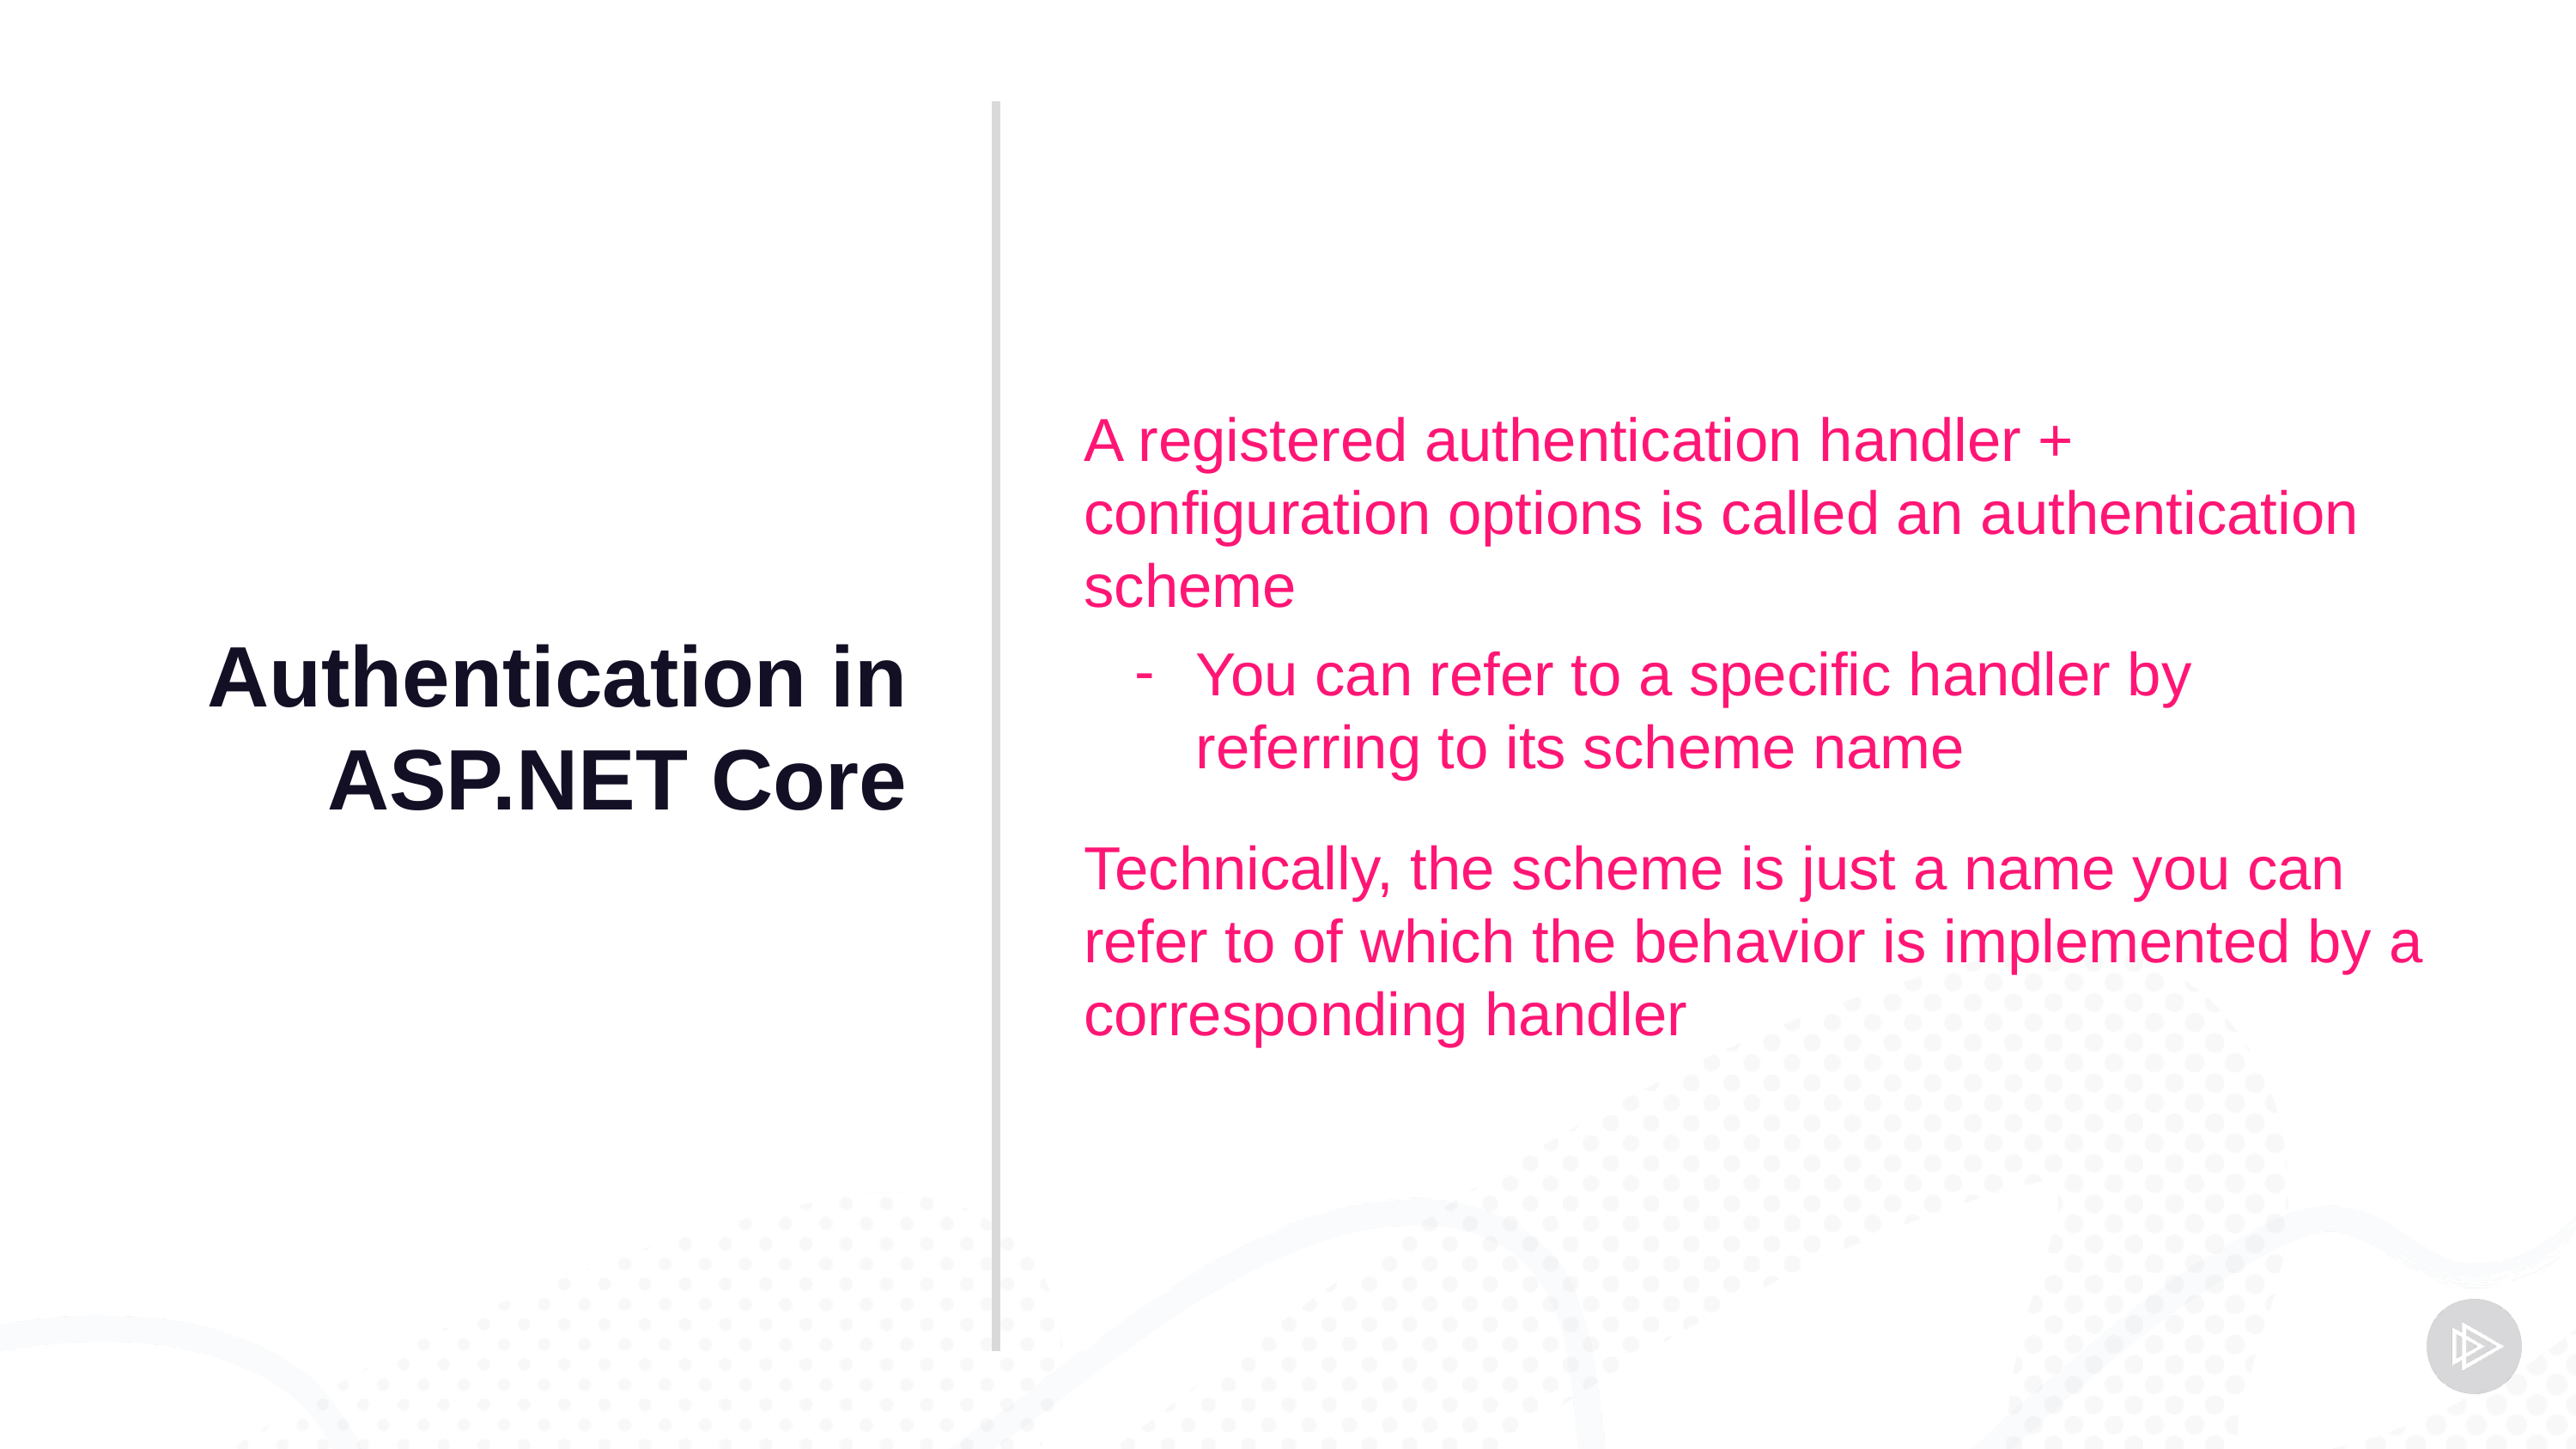

Authentication in ASP.NET Core
A registered authentication handler + configuration options is called an authentication scheme
You can refer to a specific handler by referring to its scheme name
Technically, the scheme is just a name you can refer to of which the behavior is implemented by a corresponding handler